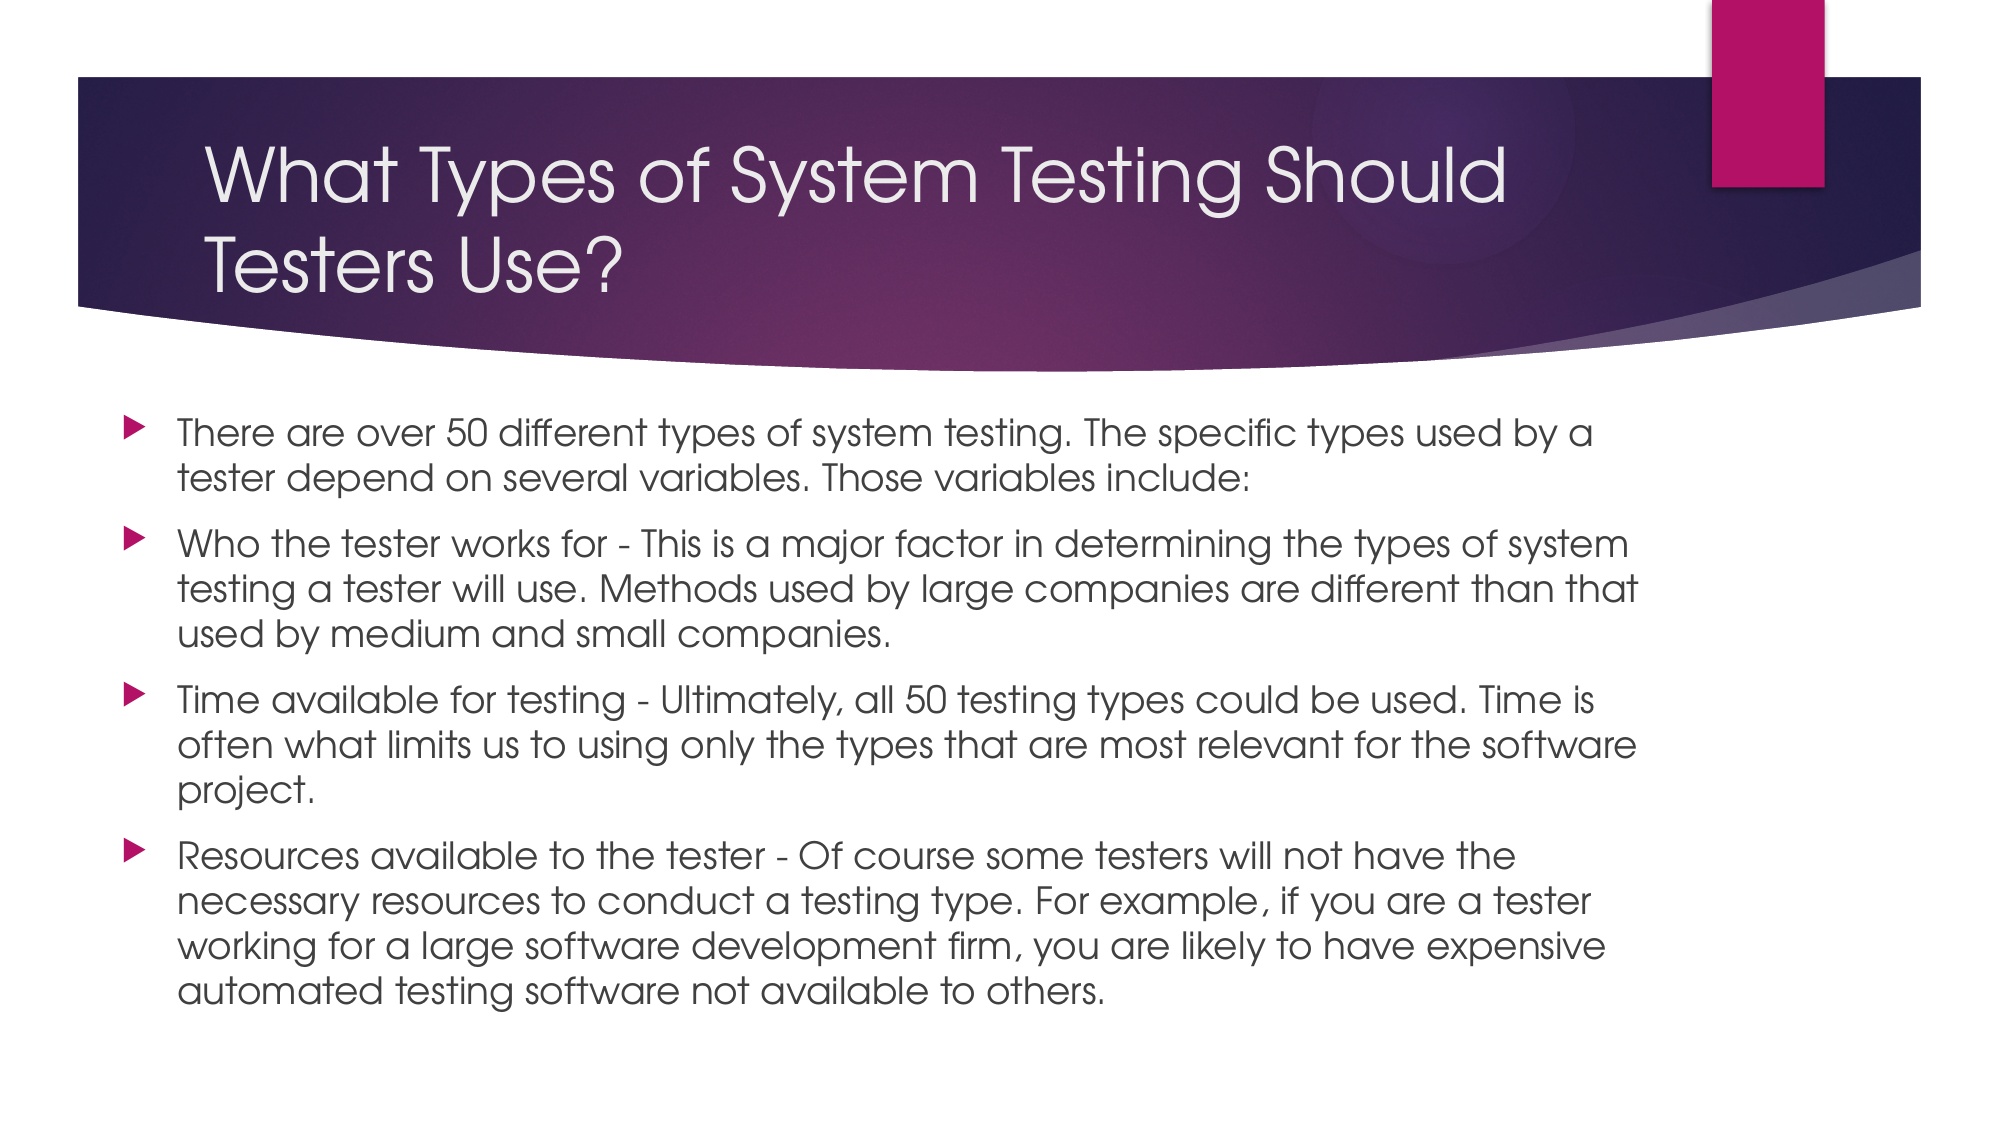

# What Types of System Testing Should Testers Use?
There are over 50 different types of system testing. The specific types used by a tester depend on several variables. Those variables include:
Who the tester works for - This is a major factor in determining the types of system testing a tester will use. Methods used by large companies are different than that used by medium and small companies.
Time available for testing - Ultimately, all 50 testing types could be used. Time is often what limits us to using only the types that are most relevant for the software project.
Resources available to the tester - Of course some testers will not have the necessary resources to conduct a testing type. For example, if you are a tester working for a large software development firm, you are likely to have expensive automated testing software not available to others.